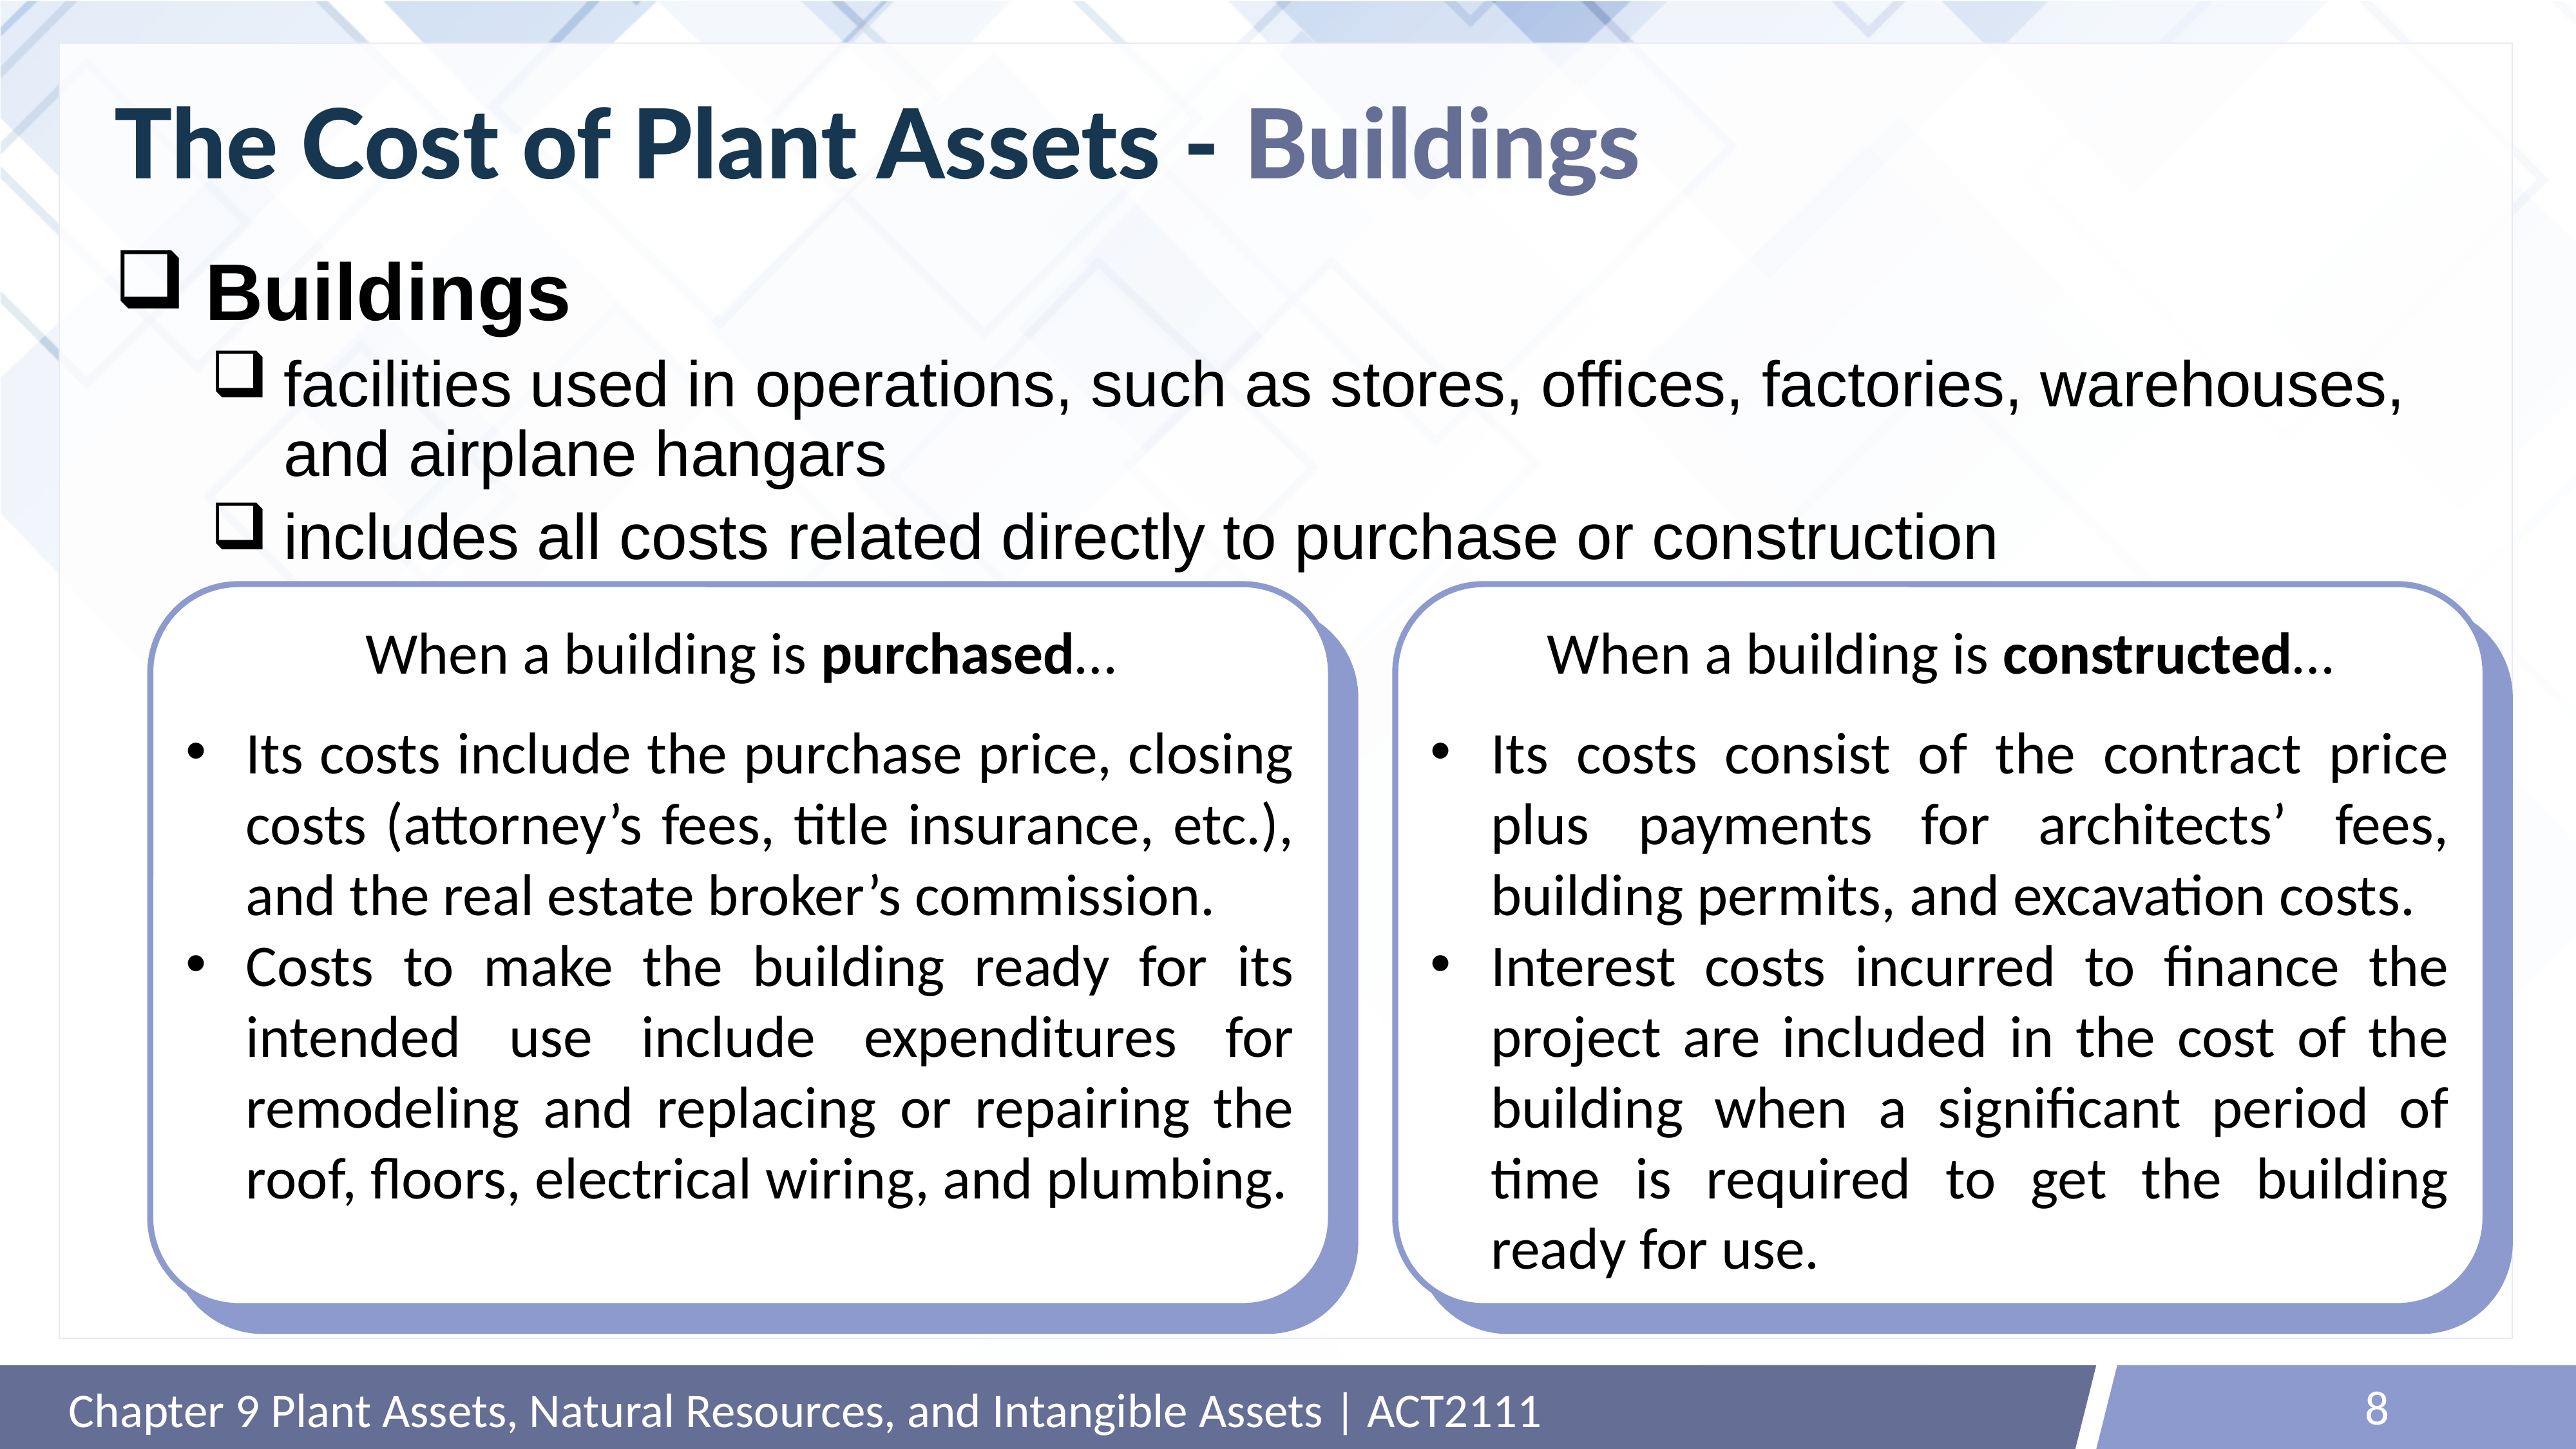

# The Cost of Plant Assets - Buildings
Buildings
facilities used in operations, such as stores, offices, factories, warehouses, and airplane hangars
includes all costs related directly to purchase or construction
When a building is purchased…

Its costs include the purchase price, closing costs (attorney’s fees, title insurance, etc.), and the real estate broker’s commission.
Costs to make the building ready for its intended use include expenditures for remodeling and replacing or repairing the roof, floors, electrical wiring, and plumbing.
When a building is constructed…

Its costs consist of the contract price plus payments for architects’ fees, building permits, and excavation costs.
Interest costs incurred to finance the project are included in the cost of the building when a significant period of time is required to get the building ready for use.

8
Chapter 9 Plant Assets, Natural Resources, and Intangible Assets | ACT2111